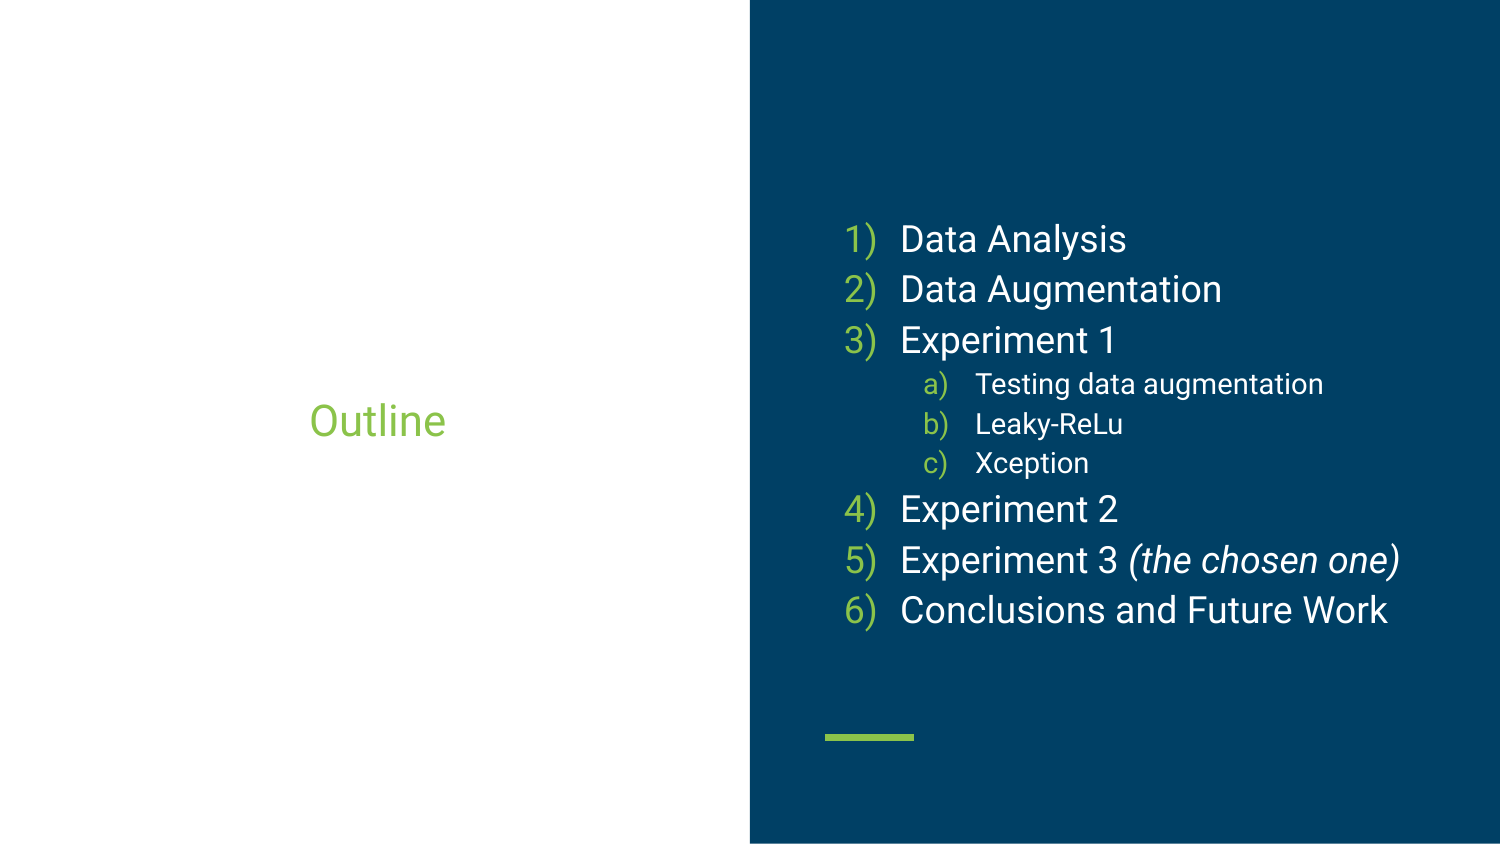

Data Analysis
Data Augmentation
Experiment 1
Testing data augmentation
Leaky-ReLu
Xception
Experiment 2
Experiment 3 (the chosen one)
Conclusions and Future Work
Outline